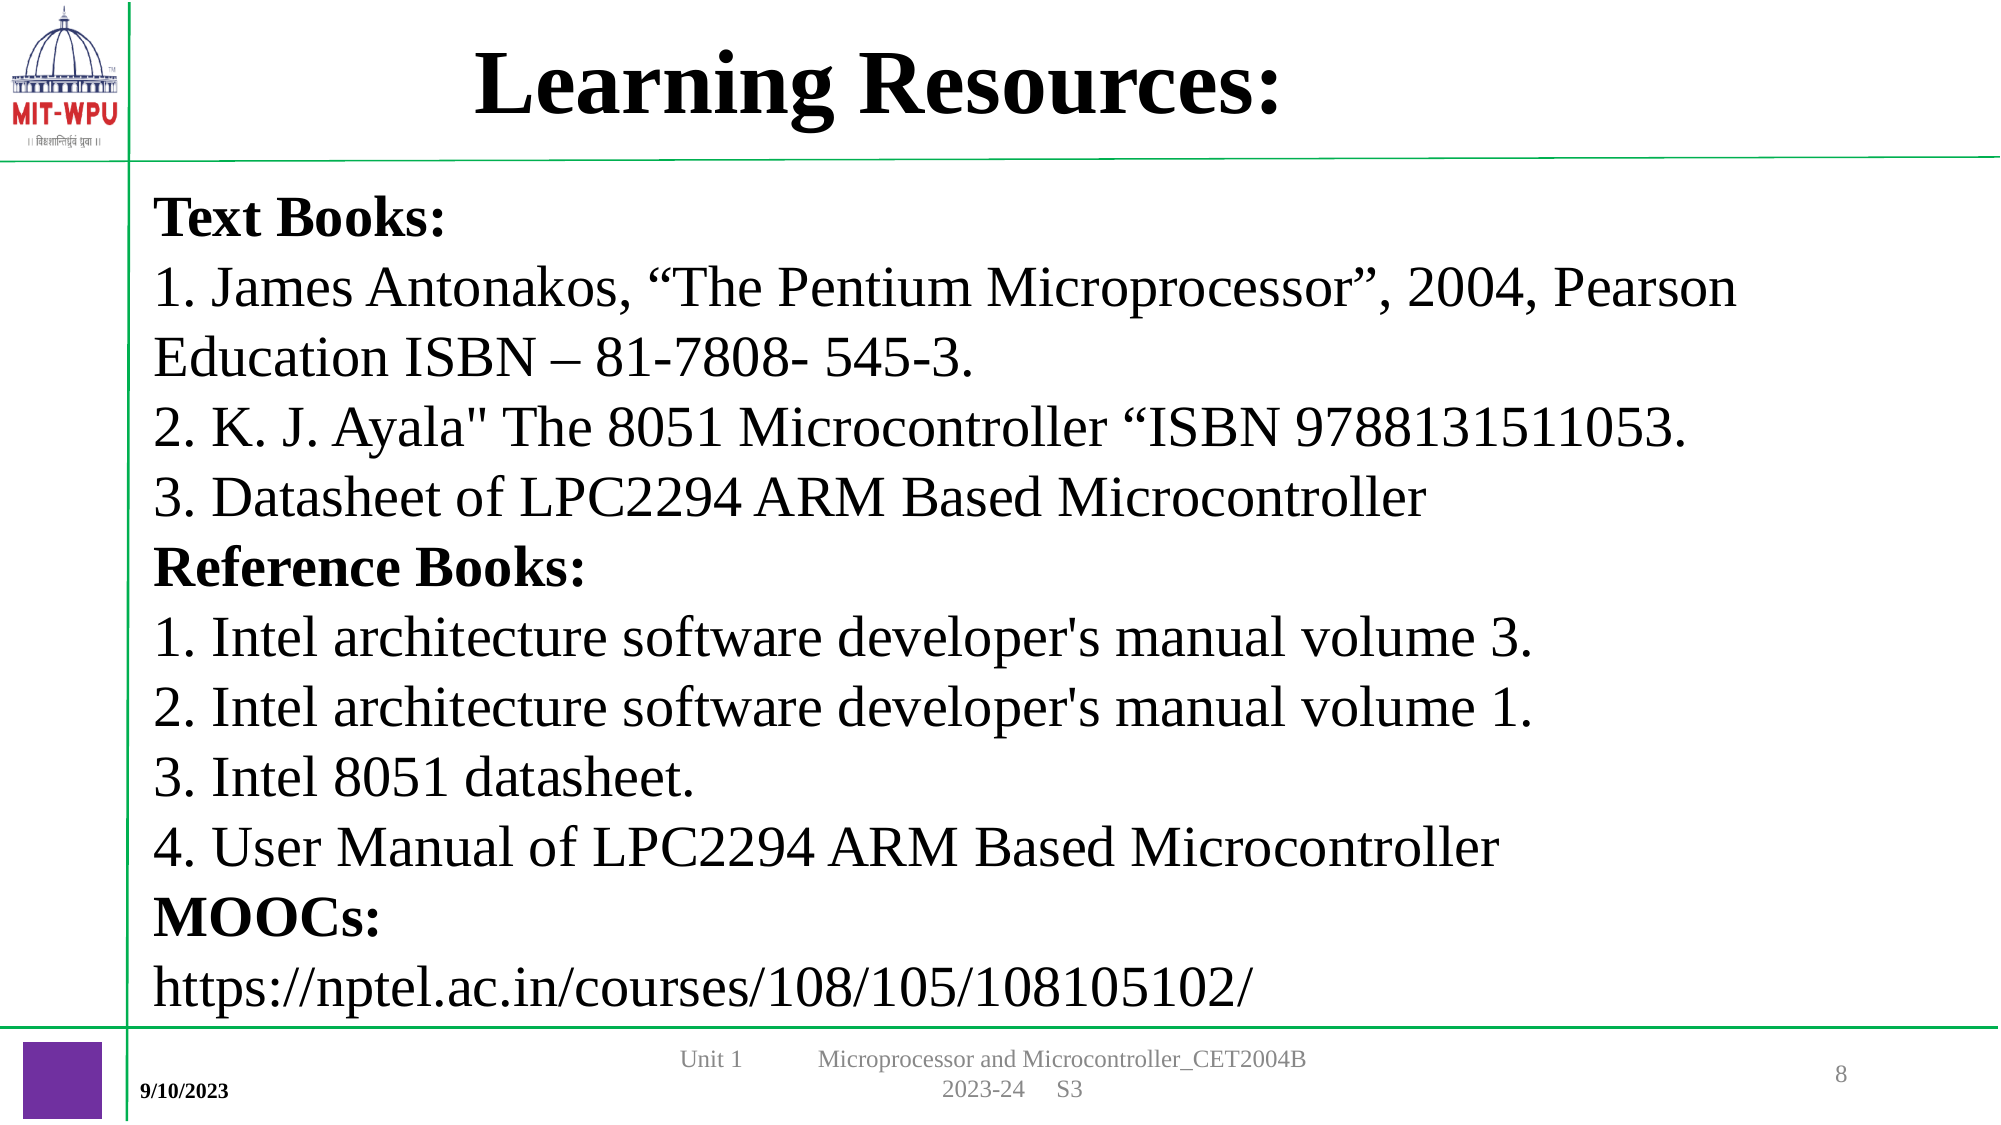

# Learning Resources:

Text Books:
1. James Antonakos, “The Pentium Microprocessor”, 2004, Pearson Education ISBN – 81-7808- 545-3.
2. K. J. Ayala" The 8051 Microcontroller “ISBN 9788131511053.
3. Datasheet of LPC2294 ARM Based Microcontroller
Reference Books:
1. Intel architecture software developer's manual volume 3.
2. Intel architecture software developer's manual volume 1.
3. Intel 8051 datasheet.
4. User Manual of LPC2294 ARM Based Microcontroller
MOOCs:
https://nptel.ac.in/courses/108/105/108105102/

Unit 1            Microprocessor and Microcontroller_CET2004B         2023-24     S3
8
9/10/2023